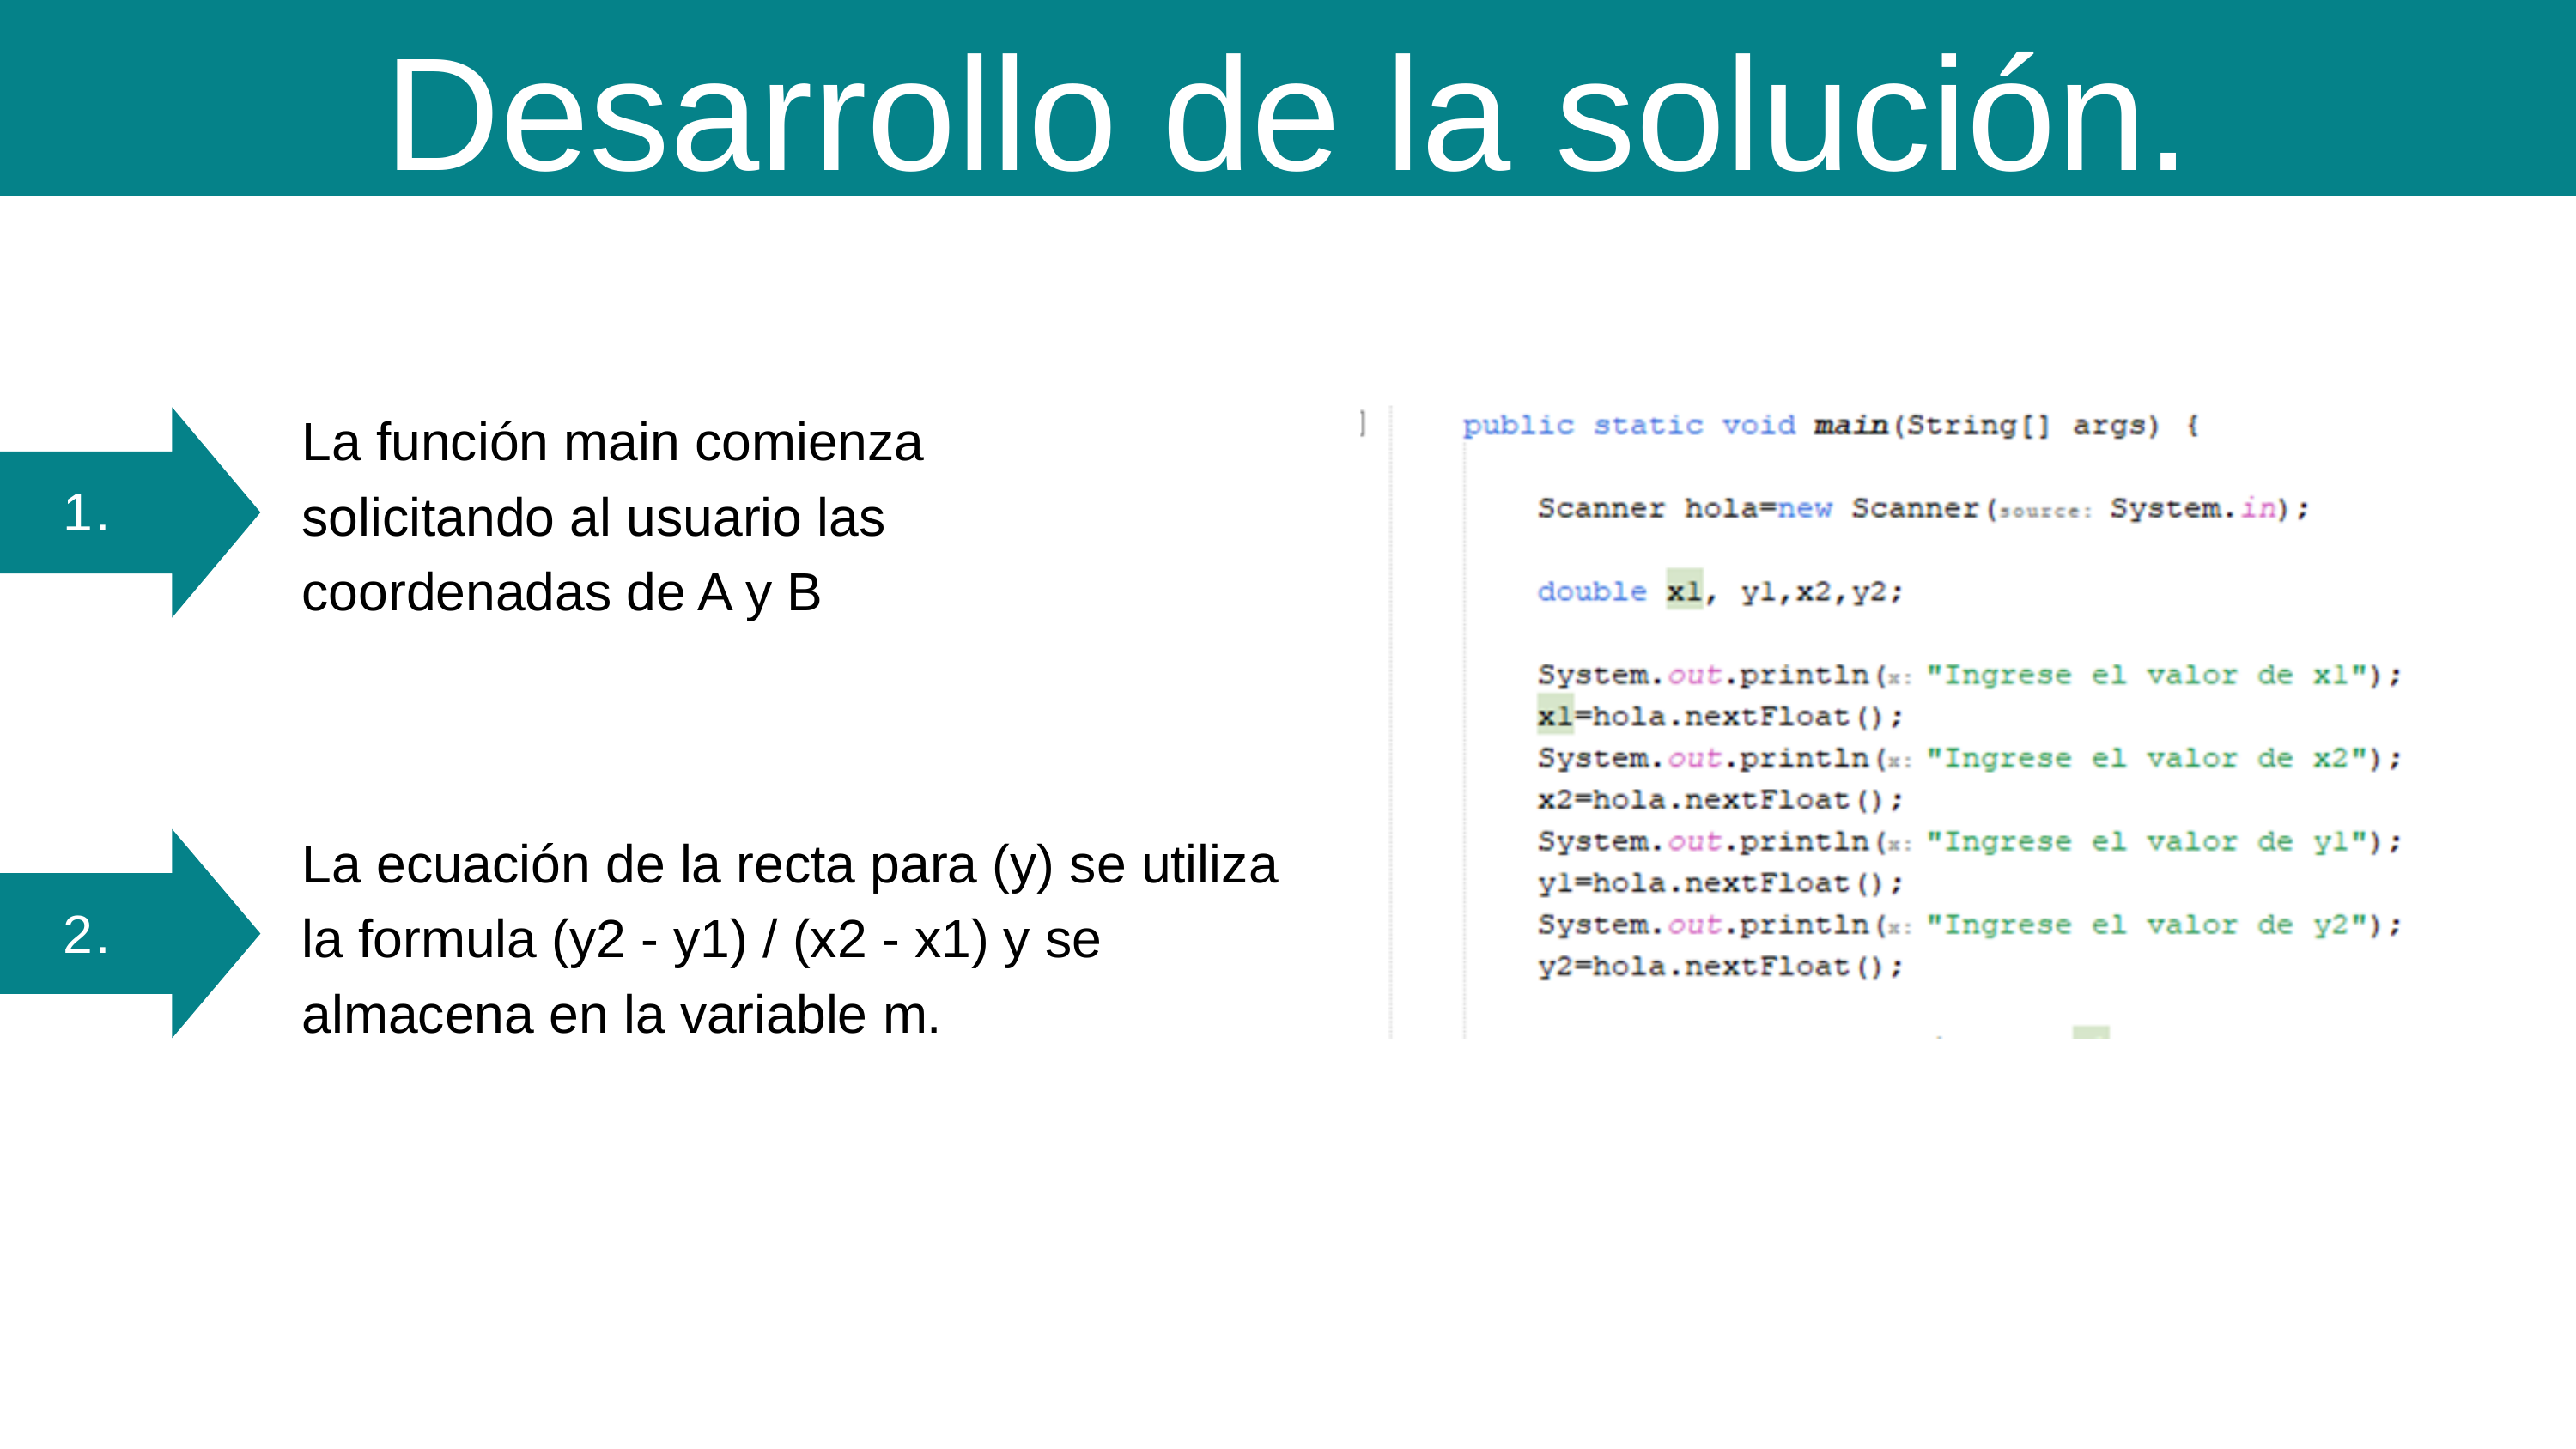

Desarrollo de la solución.
La función main comienza solicitando al usuario las coordenadas de A y B

 1.
La ecuación de la recta para (y) se utiliza la formula (y2 - y1) / (x2 - x1) y se almacena en la variable m.

 2.